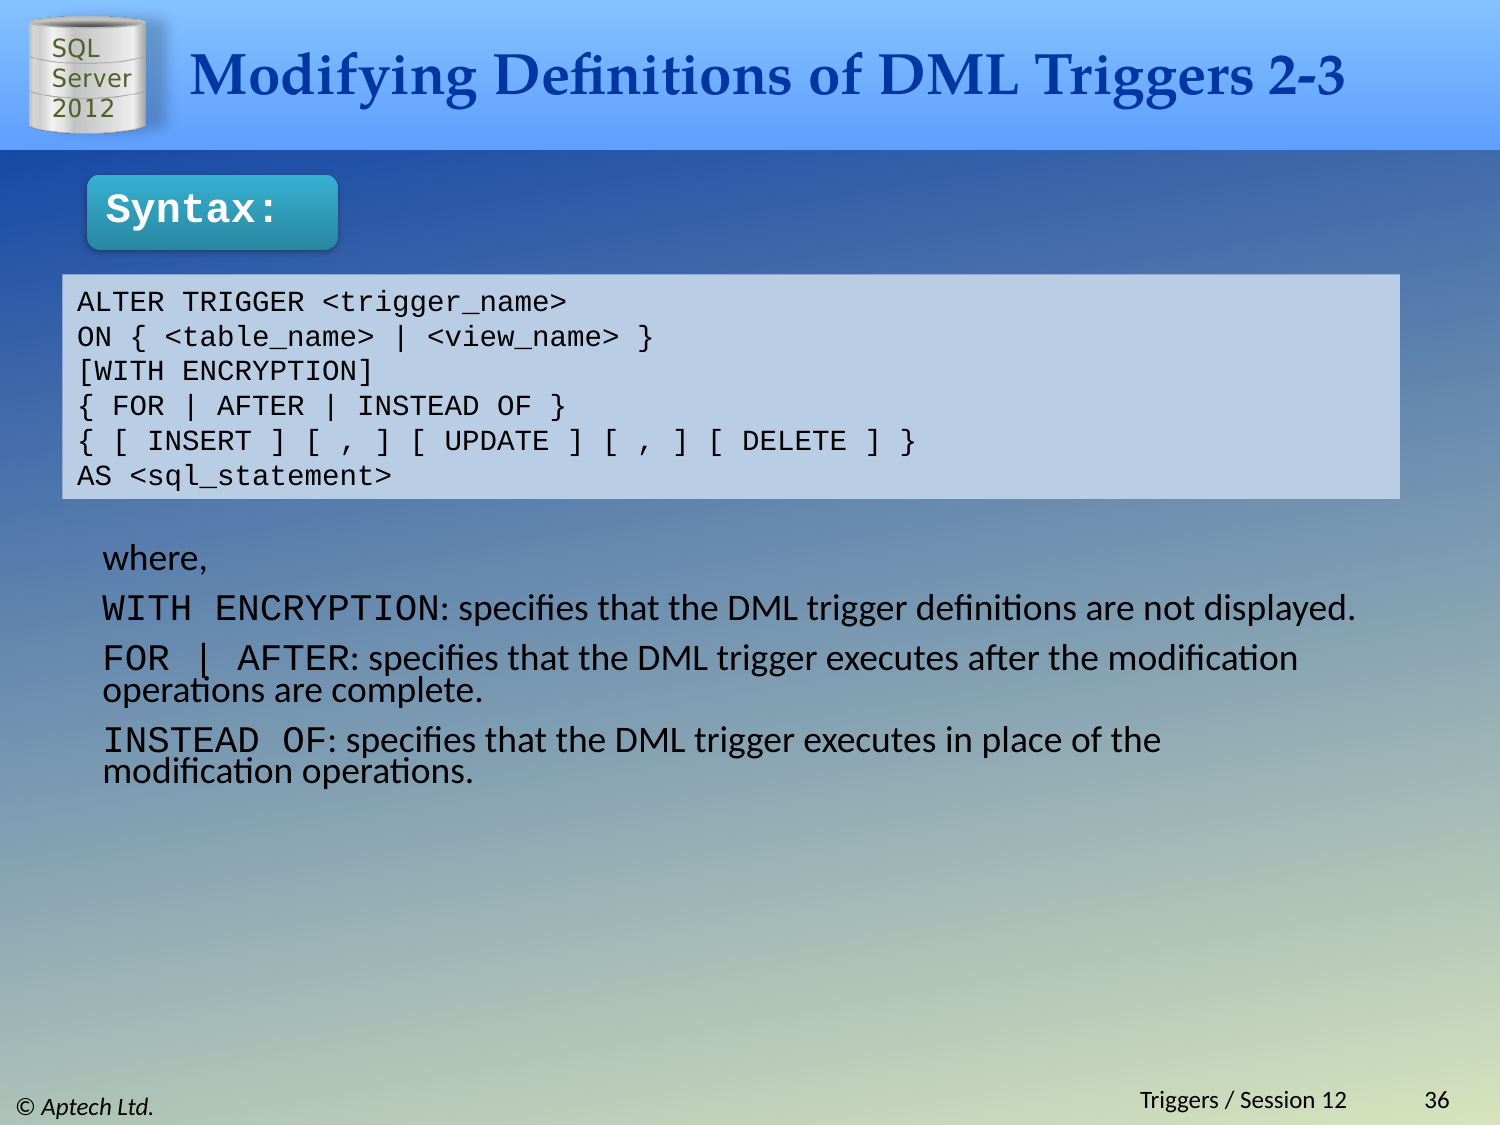

# Modifying Definitions of DML Triggers 2-3
Syntax:
ALTER TRIGGER <trigger_name>
ON { <table_name> | <view_name> }
[WITH ENCRYPTION]
{ FOR | AFTER | INSTEAD OF }
{ [ INSERT ] [ , ] [ UPDATE ] [ , ] [ DELETE ] }
AS <sql_statement>
where,
WITH ENCRYPTION: specifies that the DML trigger definitions are not displayed.
FOR | AFTER: specifies that the DML trigger executes after the modification operations are complete.
INSTEAD OF: specifies that the DML trigger executes in place of the modification operations.
Triggers / Session 12
36